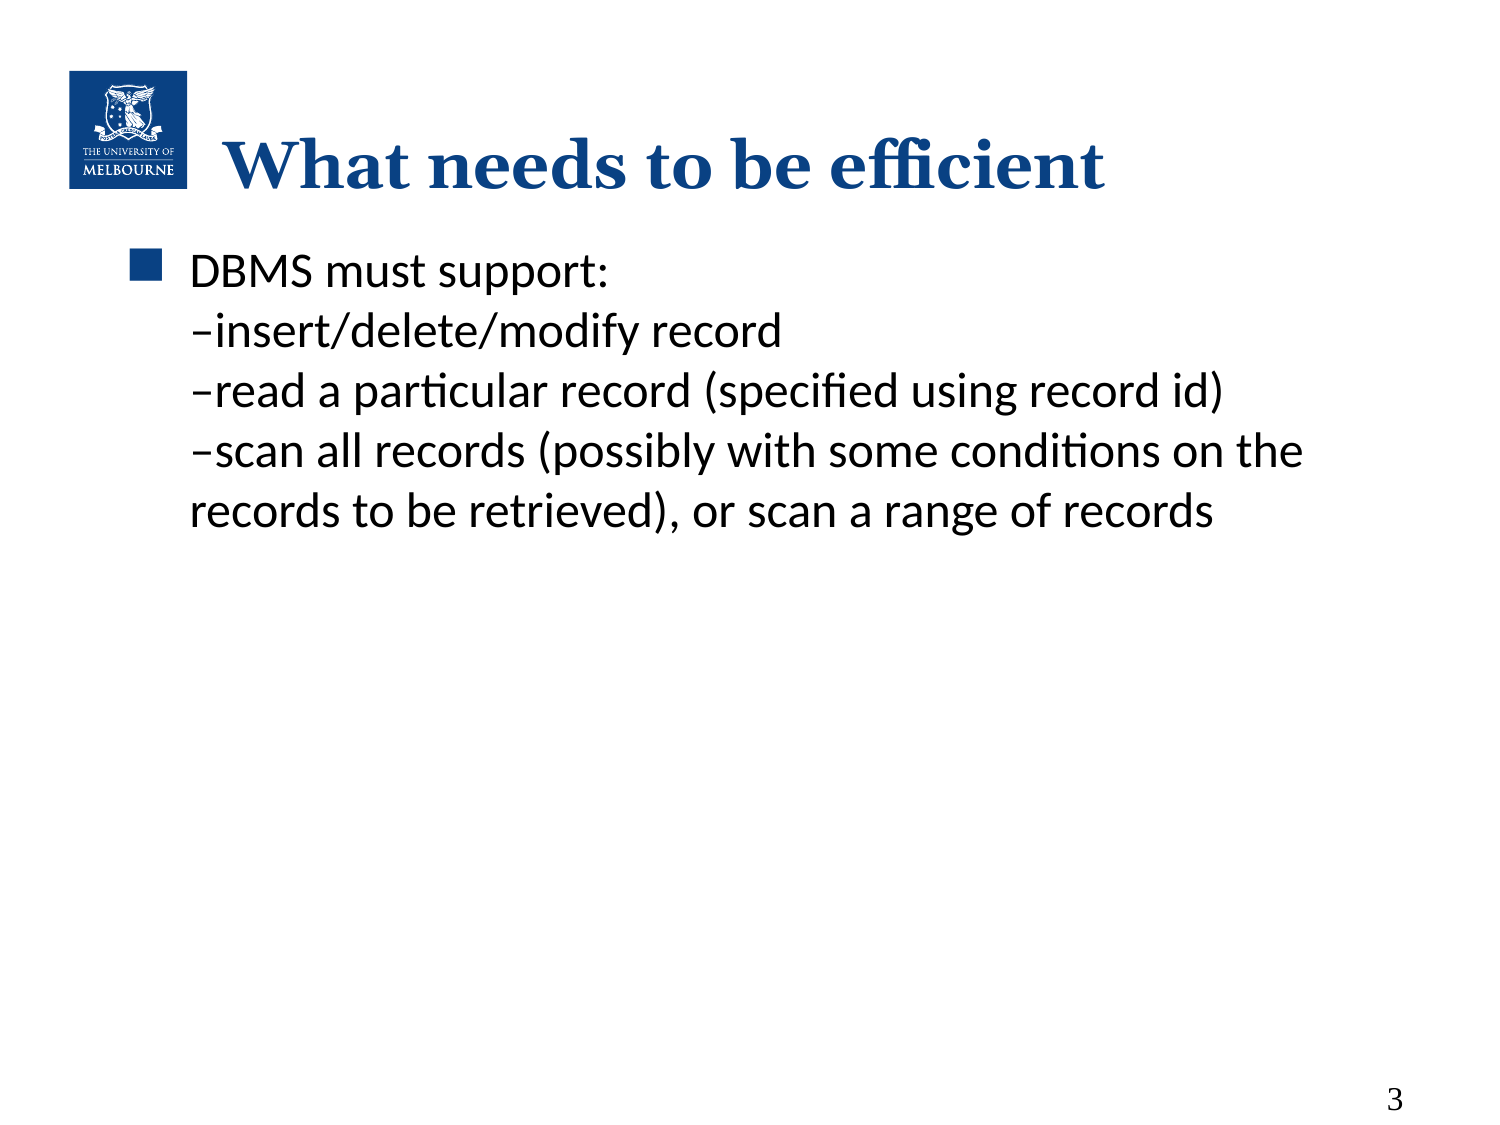

# What needs to be efficient
DBMS must support:
–insert/delete/modify record
–read a particular record (specified using record id)
–scan all records (possibly with some conditions on the
records to be retrieved), or scan a range of records